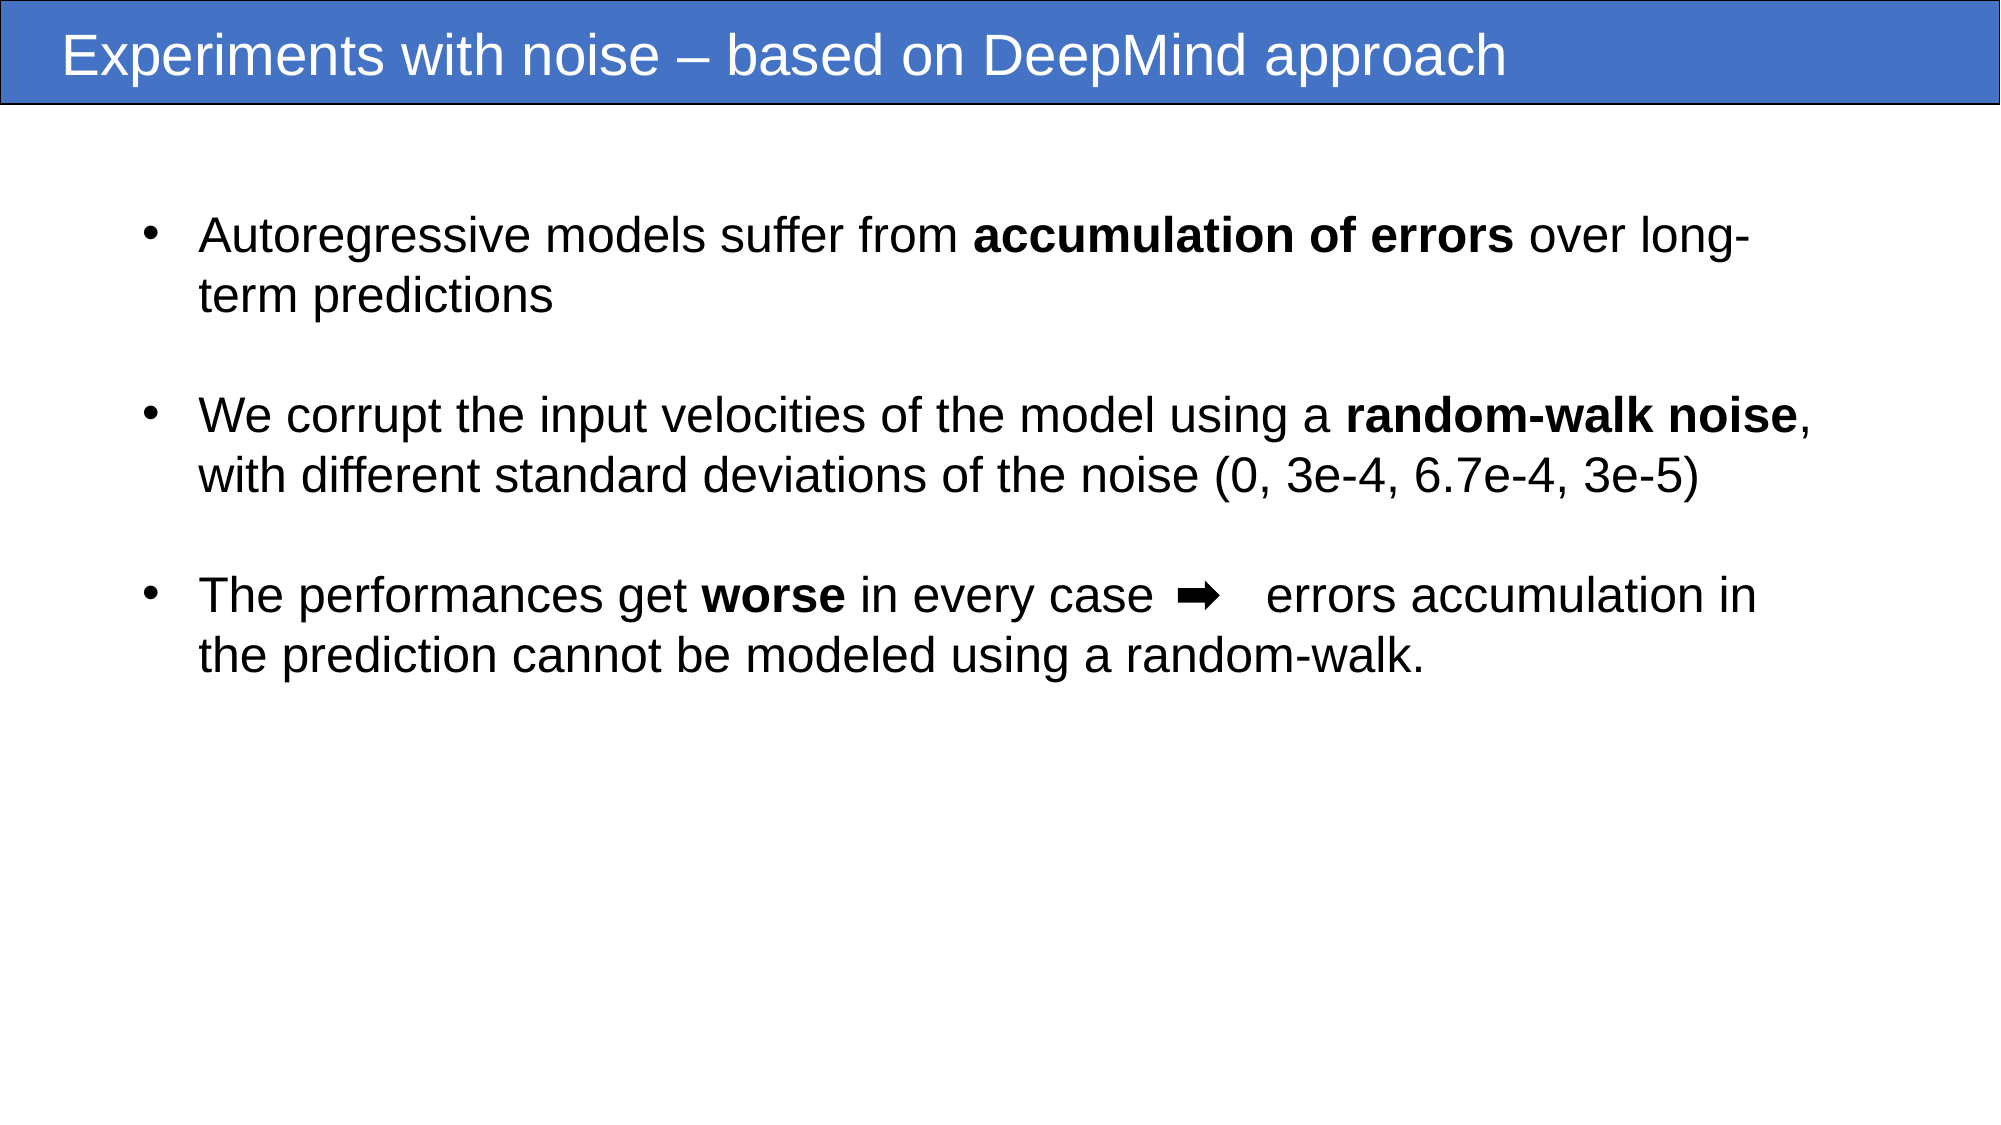

Experiments with noise – based on DeepMind approach
Autoregressive models suffer from accumulation of errors over long-term predictions

We corrupt the input velocities of the model using a random-walk noise, with different standard deviations of the noise (0, 3e-4, 6.7e-4, 3e-5)

The performances get worse in every case        errors accumulation in the prediction cannot be modeled using a random-walk.